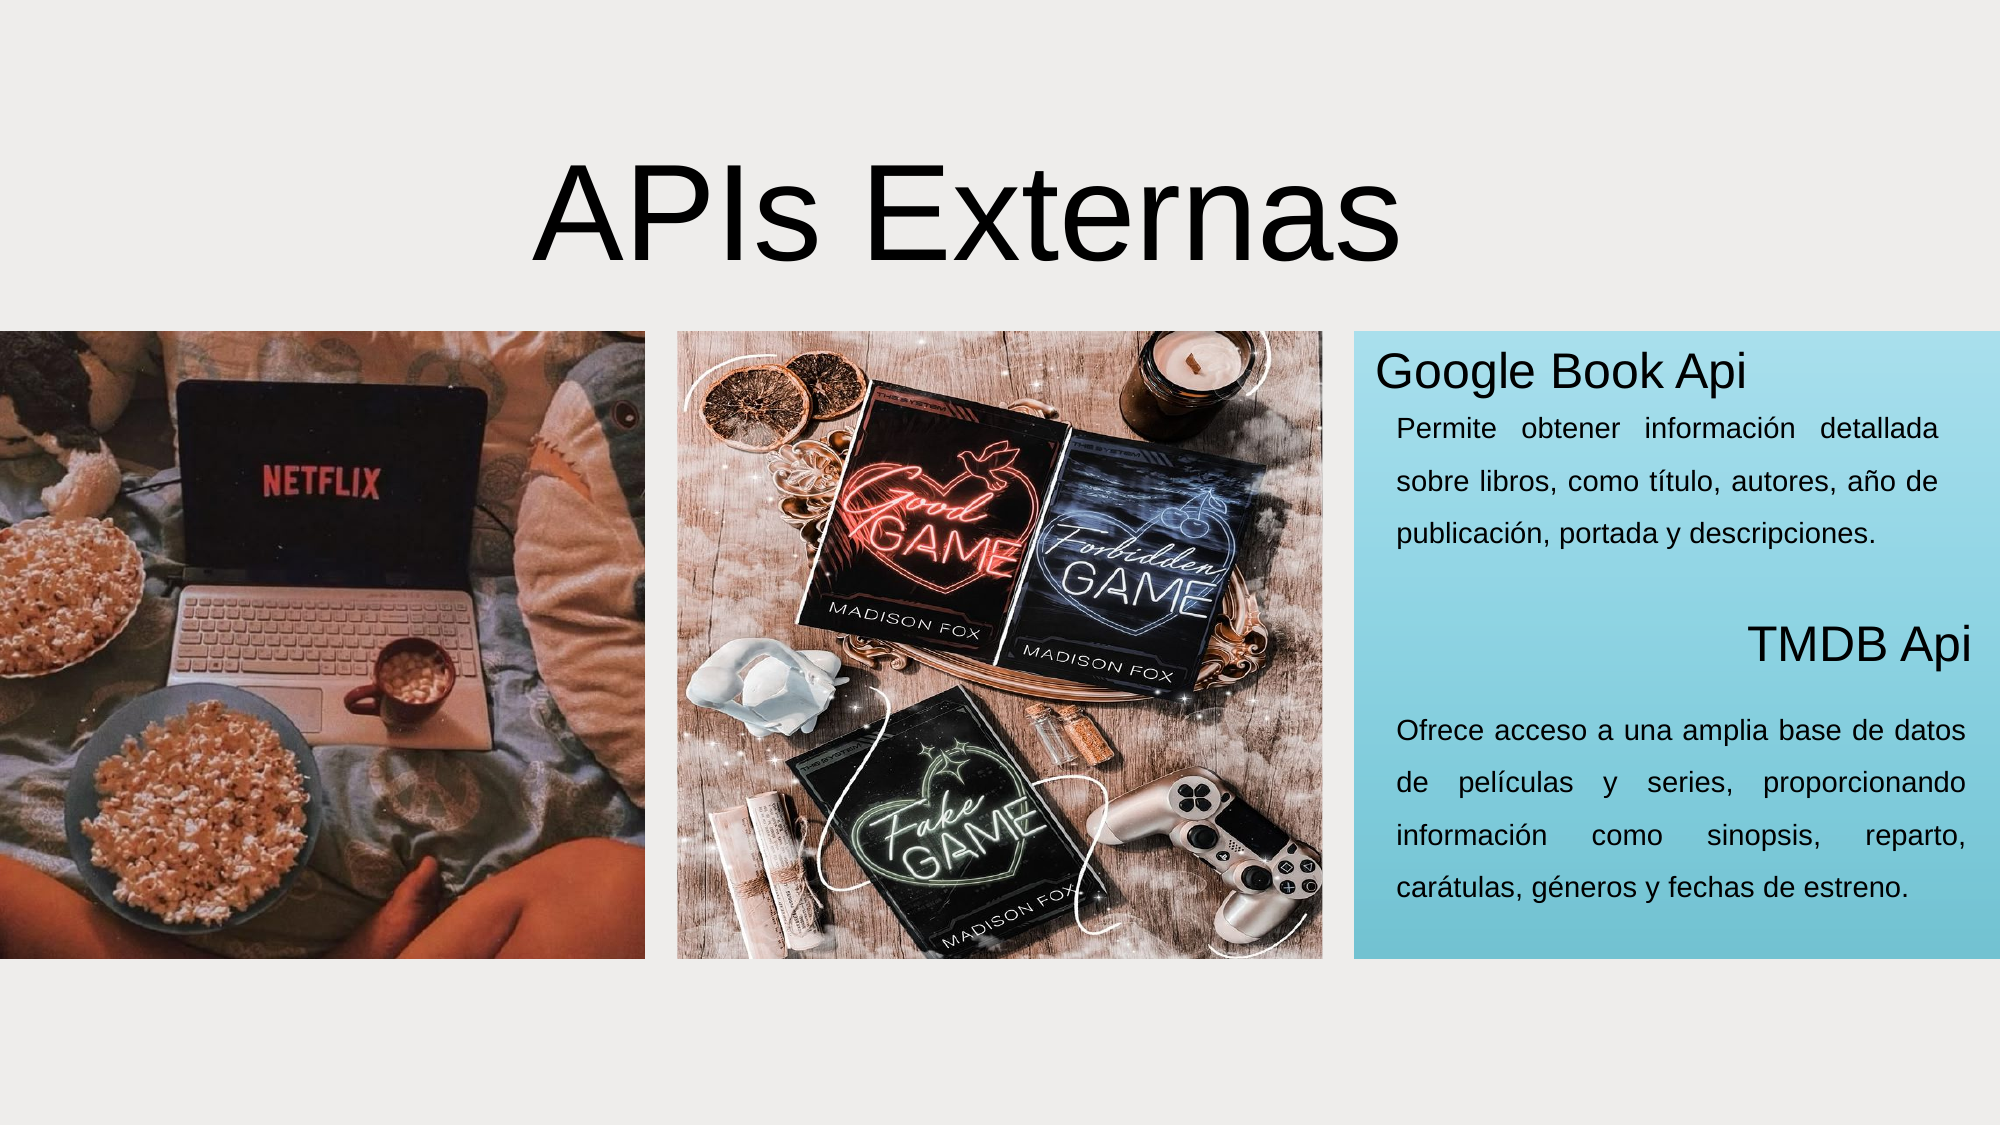

APIs Externas

Google Book Api

Permite obtener información detallada sobre libros, como título, autores, año de publicación, portada y descripciones.
TMDB Api
Ofrece acceso a una amplia base de datos de películas y series, proporcionando información como sinopsis, reparto, carátulas, géneros y fechas de estreno.